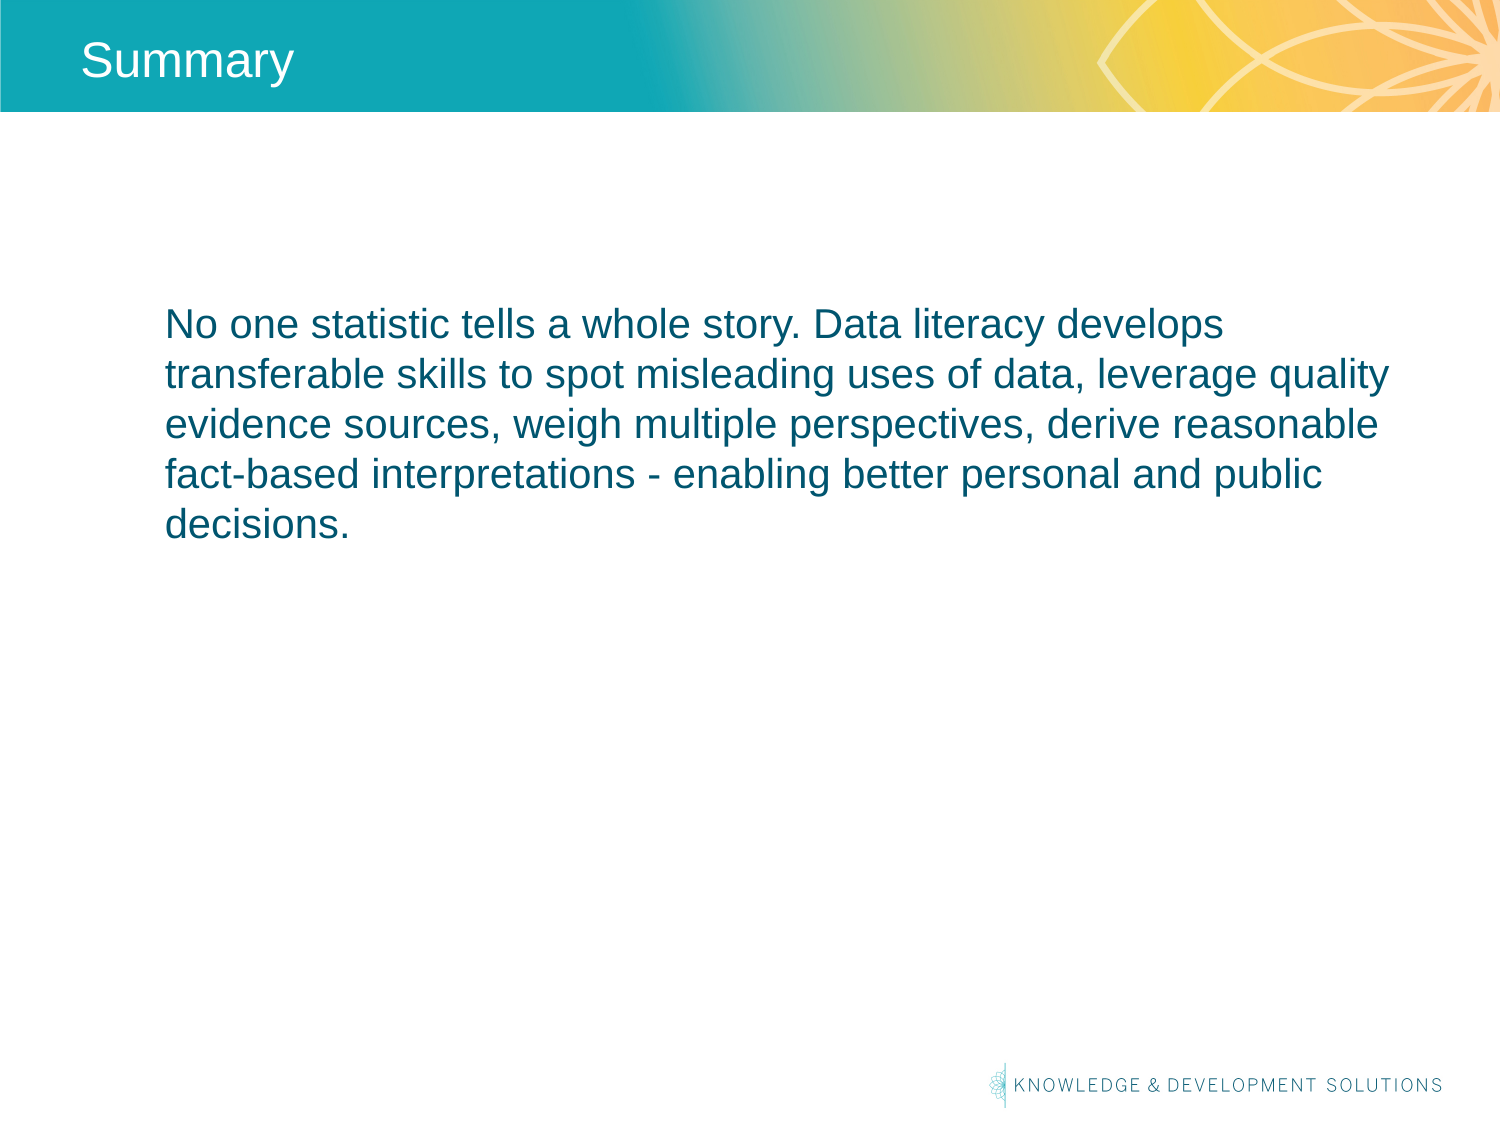

# Summary

No one statistic tells a whole story. Data literacy develops transferable skills to spot misleading uses of data, leverage quality evidence sources, weigh multiple perspectives, derive reasonable fact-based interpretations - enabling better personal and public decisions.